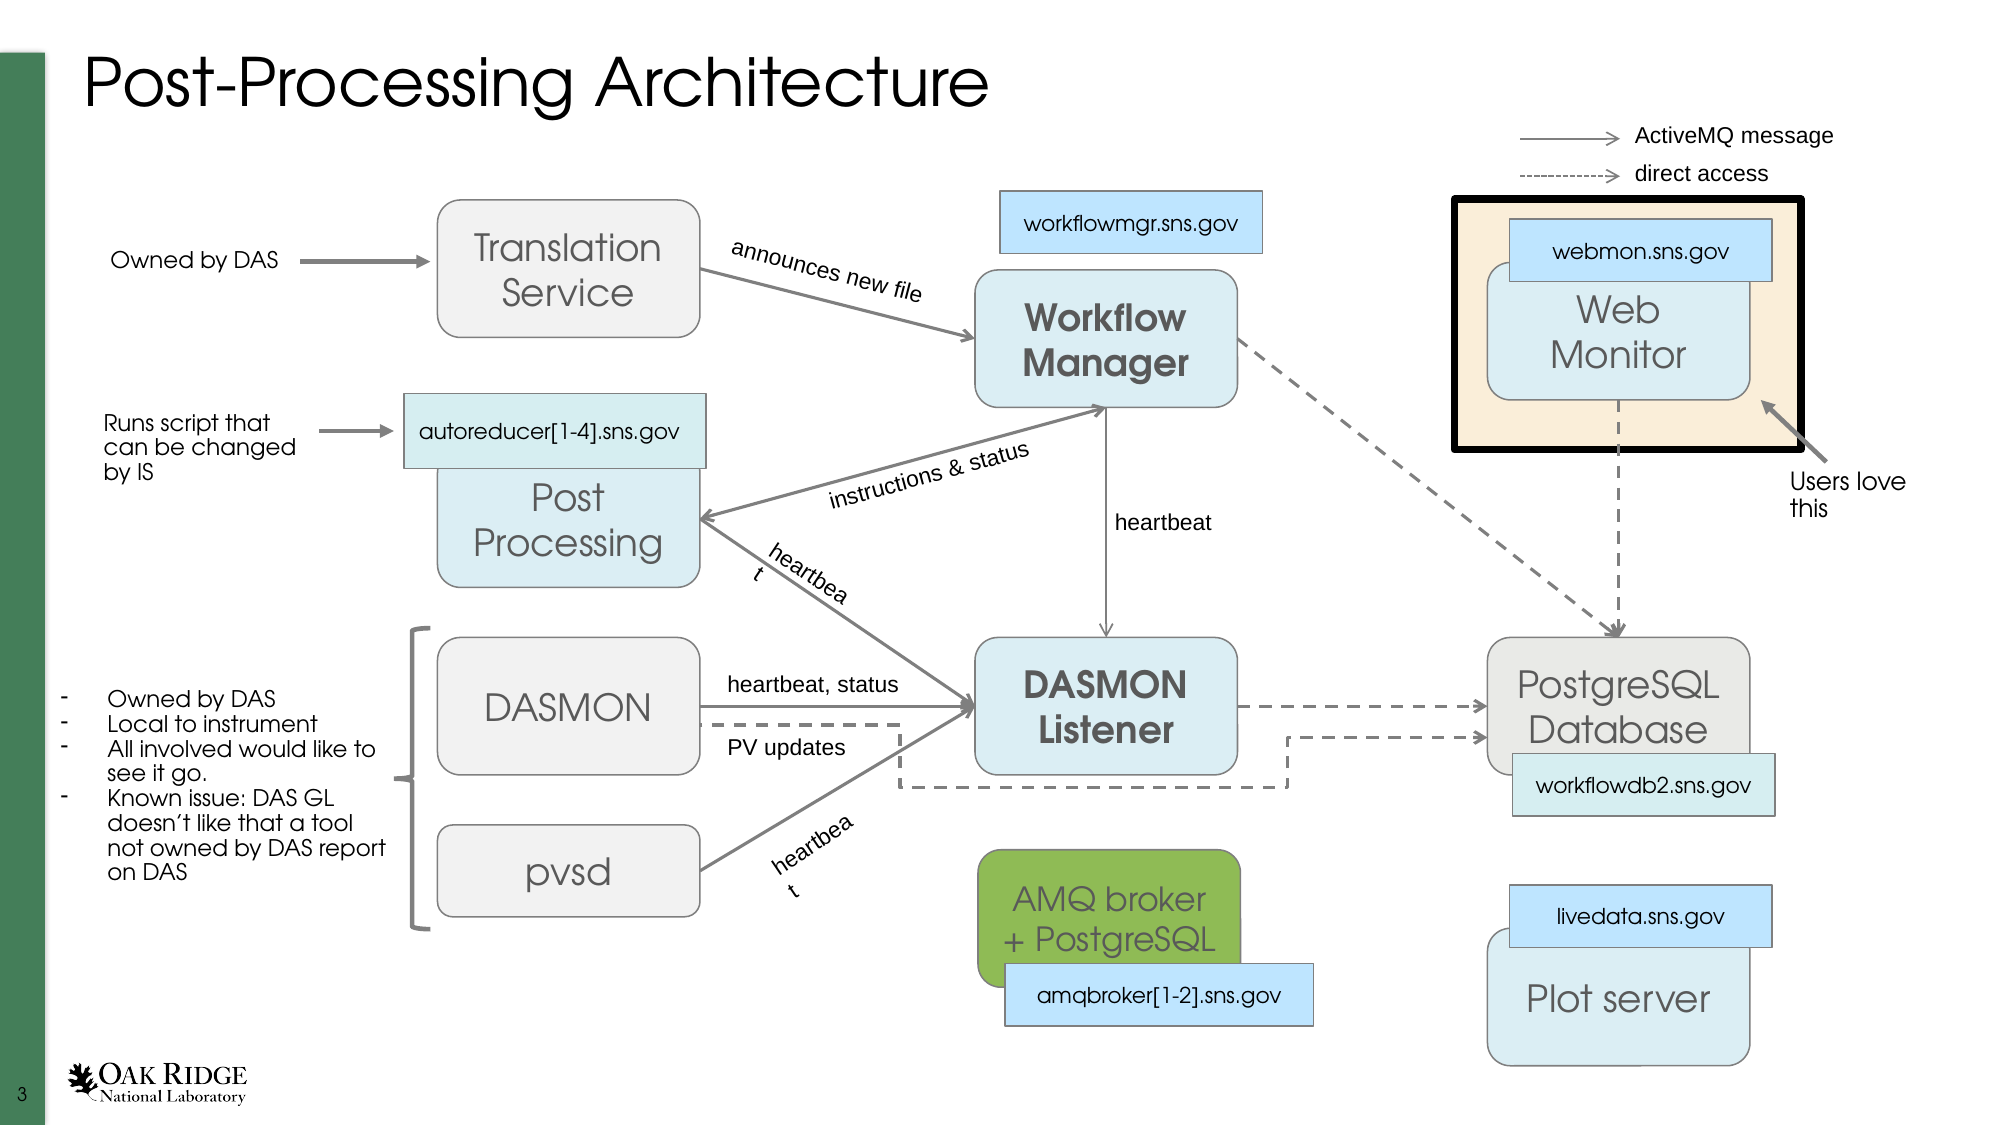

# Post-Processing Architecture
ActiveMQ message
direct access
workflowmgr.sns.gov

Translation Service
webmon.sns.gov
Owned by DAS
announces new file
Web Monitor
Workflow Manager
autoreducer[1-4].sns.gov
Runs script that can be changed by IS
Post Processing
instructions & status
Users love this
heartbeat
heartbeat

DASMON
DASMON Listener
PostgreSQL Database
heartbeat, status
Owned by DAS
Local to instrument
All involved would like to see it go.
Known issue: DAS GL doesn’t like that a tool not owned by DAS report on DAS
PV updates
workflowdb2.sns.gov
heartbeat
pvsd
AMQ broker
+ PostgreSQL
livedata.sns.gov
Plot server
amqbroker[1-2].sns.gov